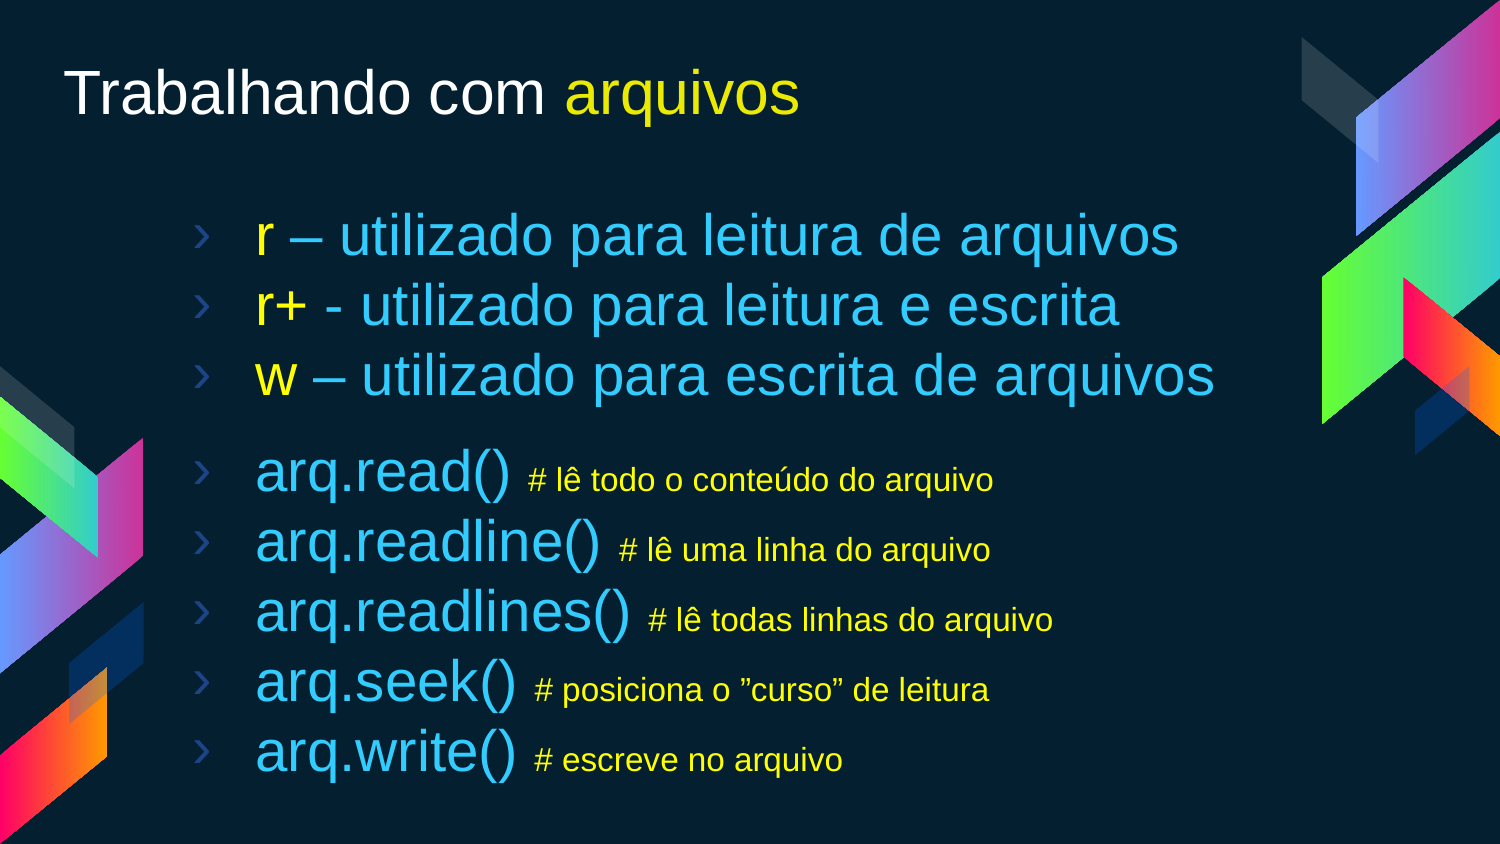

Trabalhando com arquivos
r – utilizado para leitura de arquivos
r+ - utilizado para leitura e escrita
w – utilizado para escrita de arquivos
arq.read() # lê todo o conteúdo do arquivo
arq.readline() # lê uma linha do arquivo
arq.readlines() # lê todas linhas do arquivo
arq.seek() # posiciona o ”curso” de leitura
arq.write() # escreve no arquivo